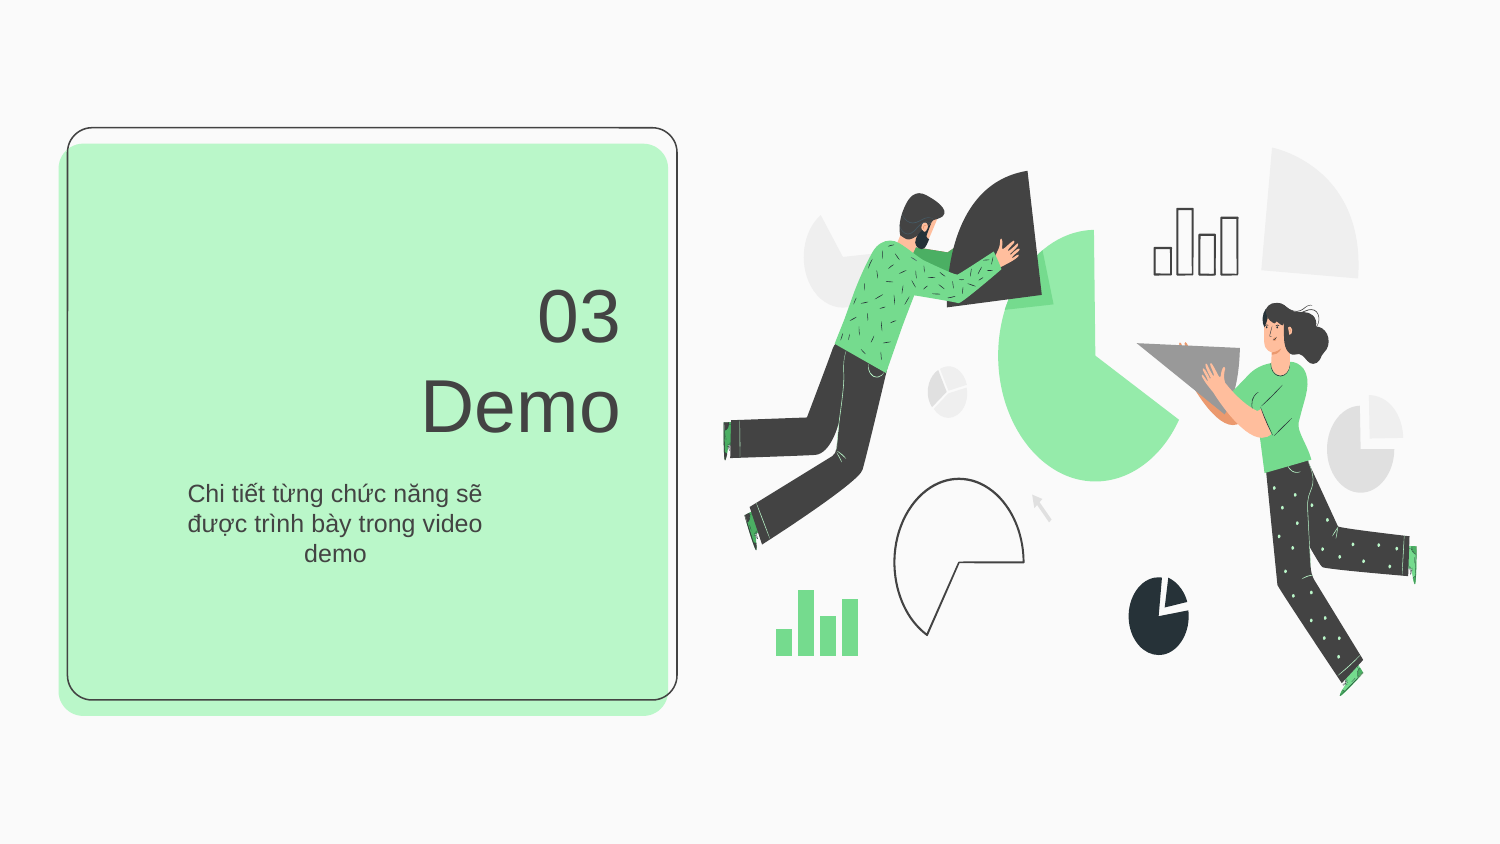

# 03
Demo
Chi tiết từng chức năng sẽ được trình bày trong video demo